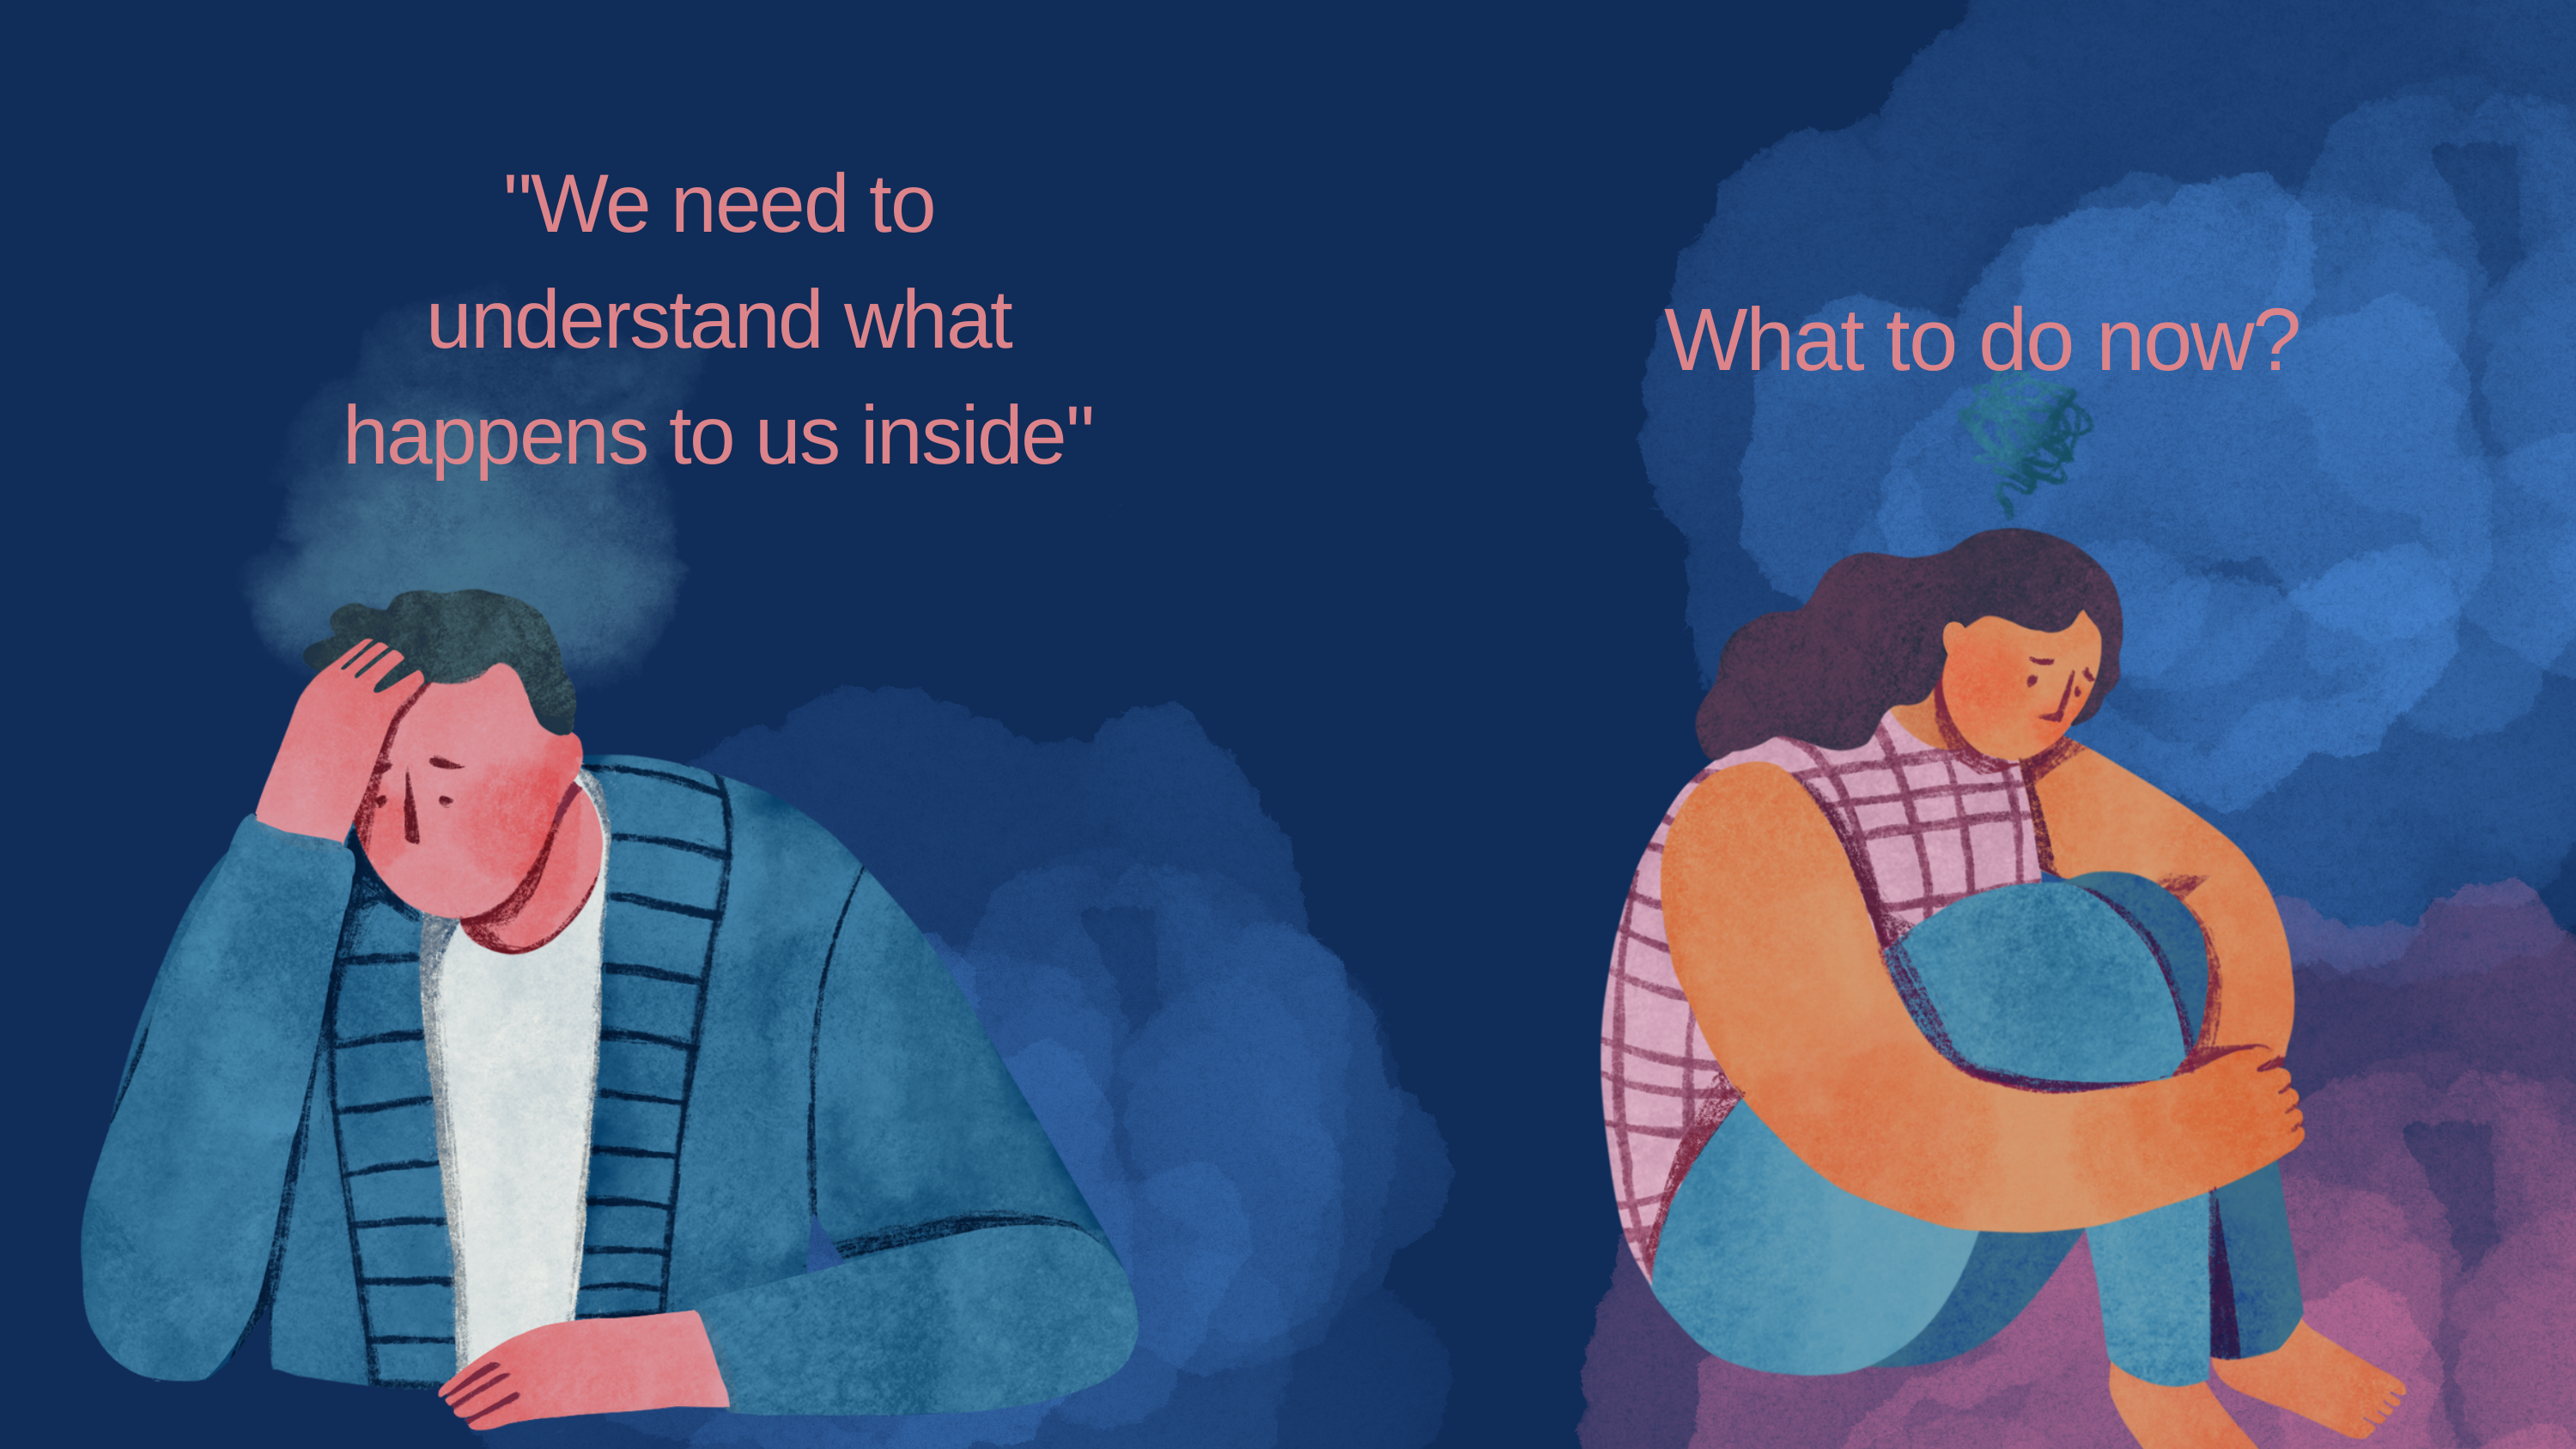

"We need to understand what happens to us inside"
What to do now?